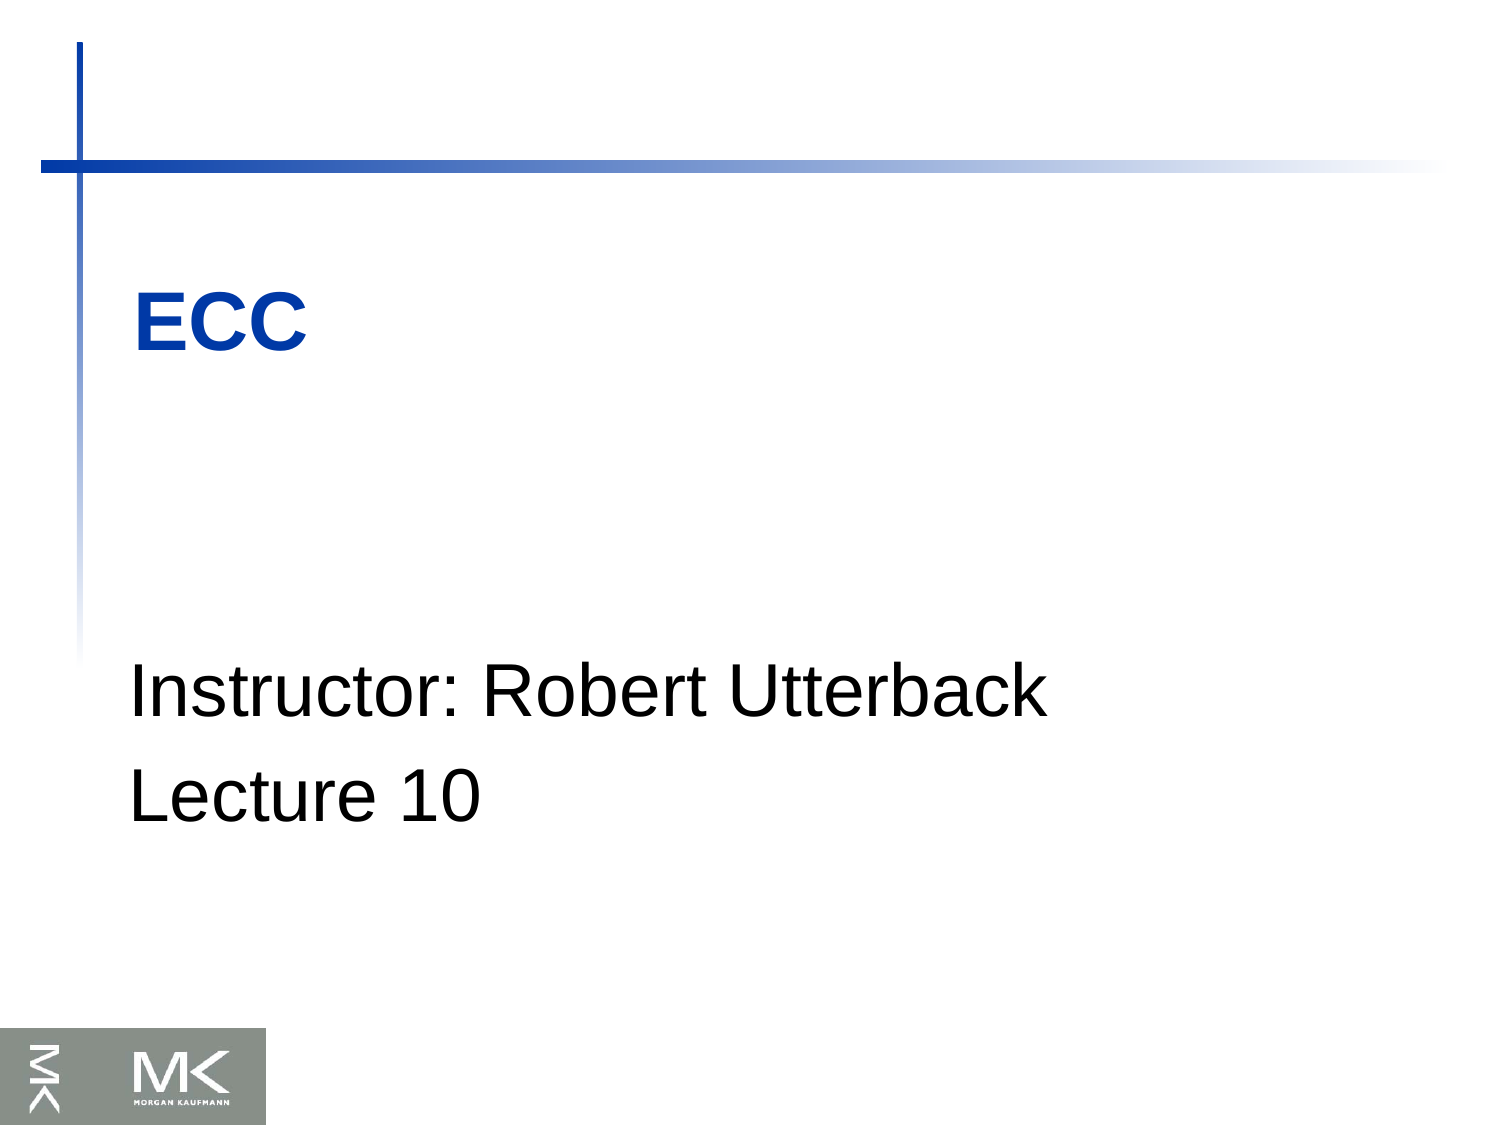

# ECC
Instructor: Robert Utterback
Lecture 10